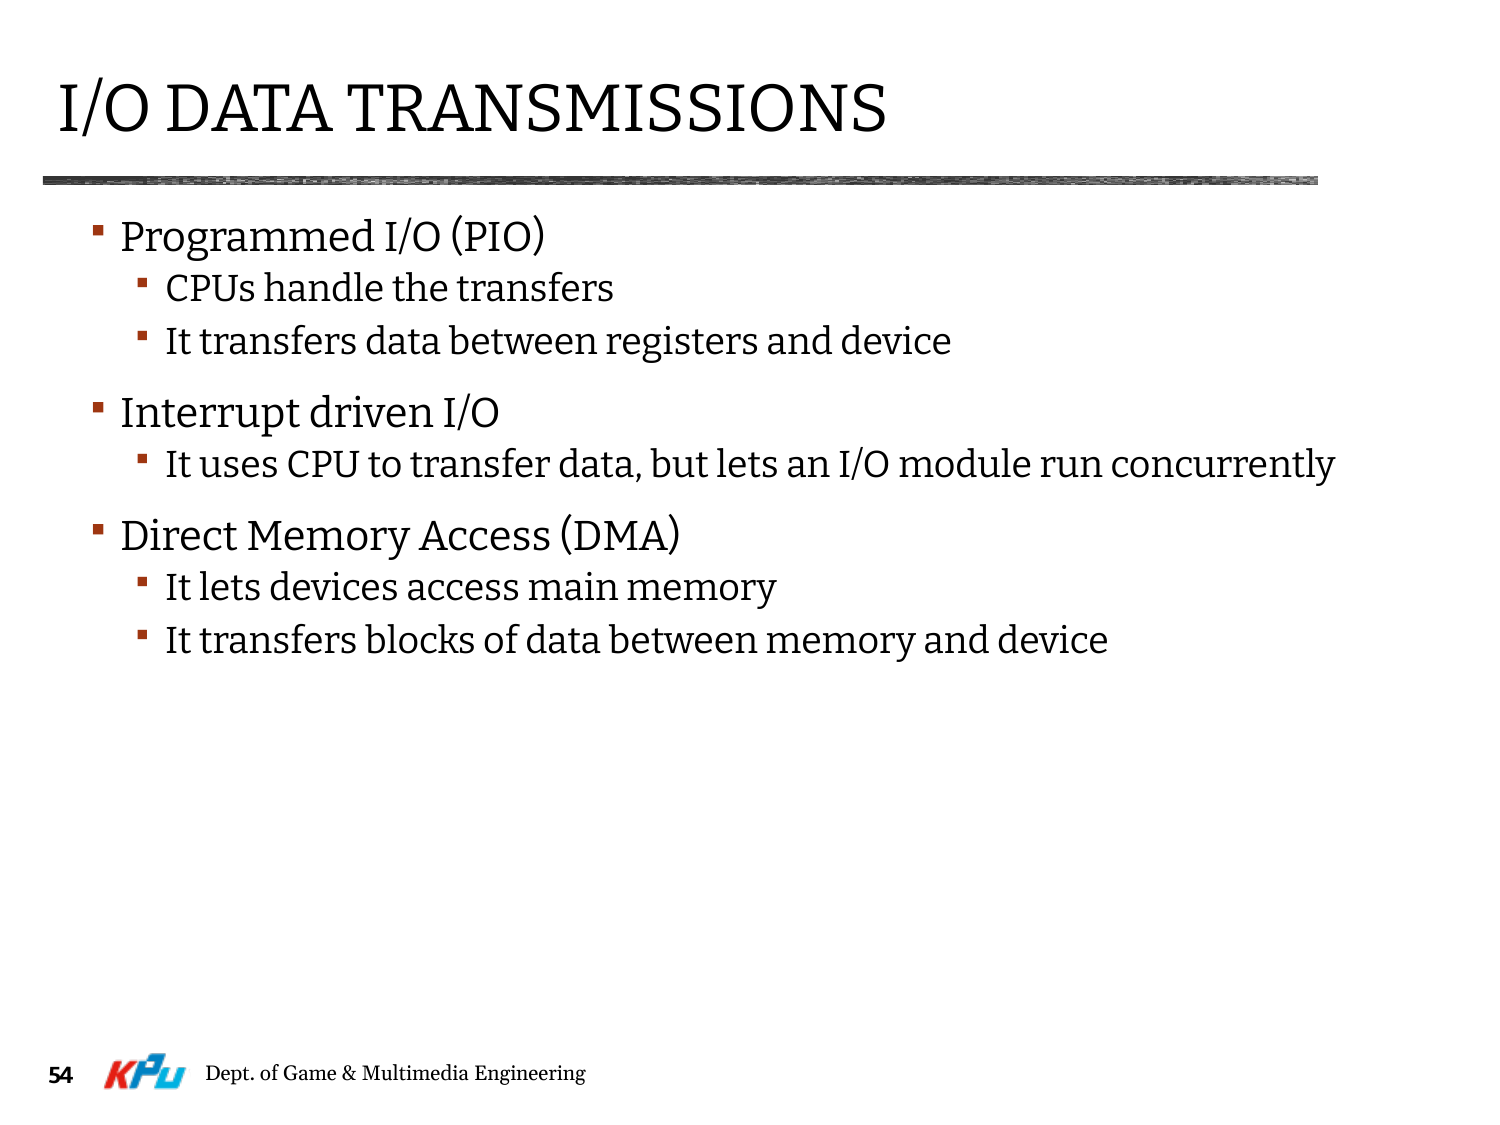

# I/O Data Transmissions
Programmed I/O (PIO)
CPUs handle the transfers
It transfers data between registers and device
Interrupt driven I/O
It uses CPU to transfer data, but lets an I/O module run concurrently
Direct Memory Access (DMA)
It lets devices access main memory
It transfers blocks of data between memory and device

Dept. of Game & Multimedia Engineering
54